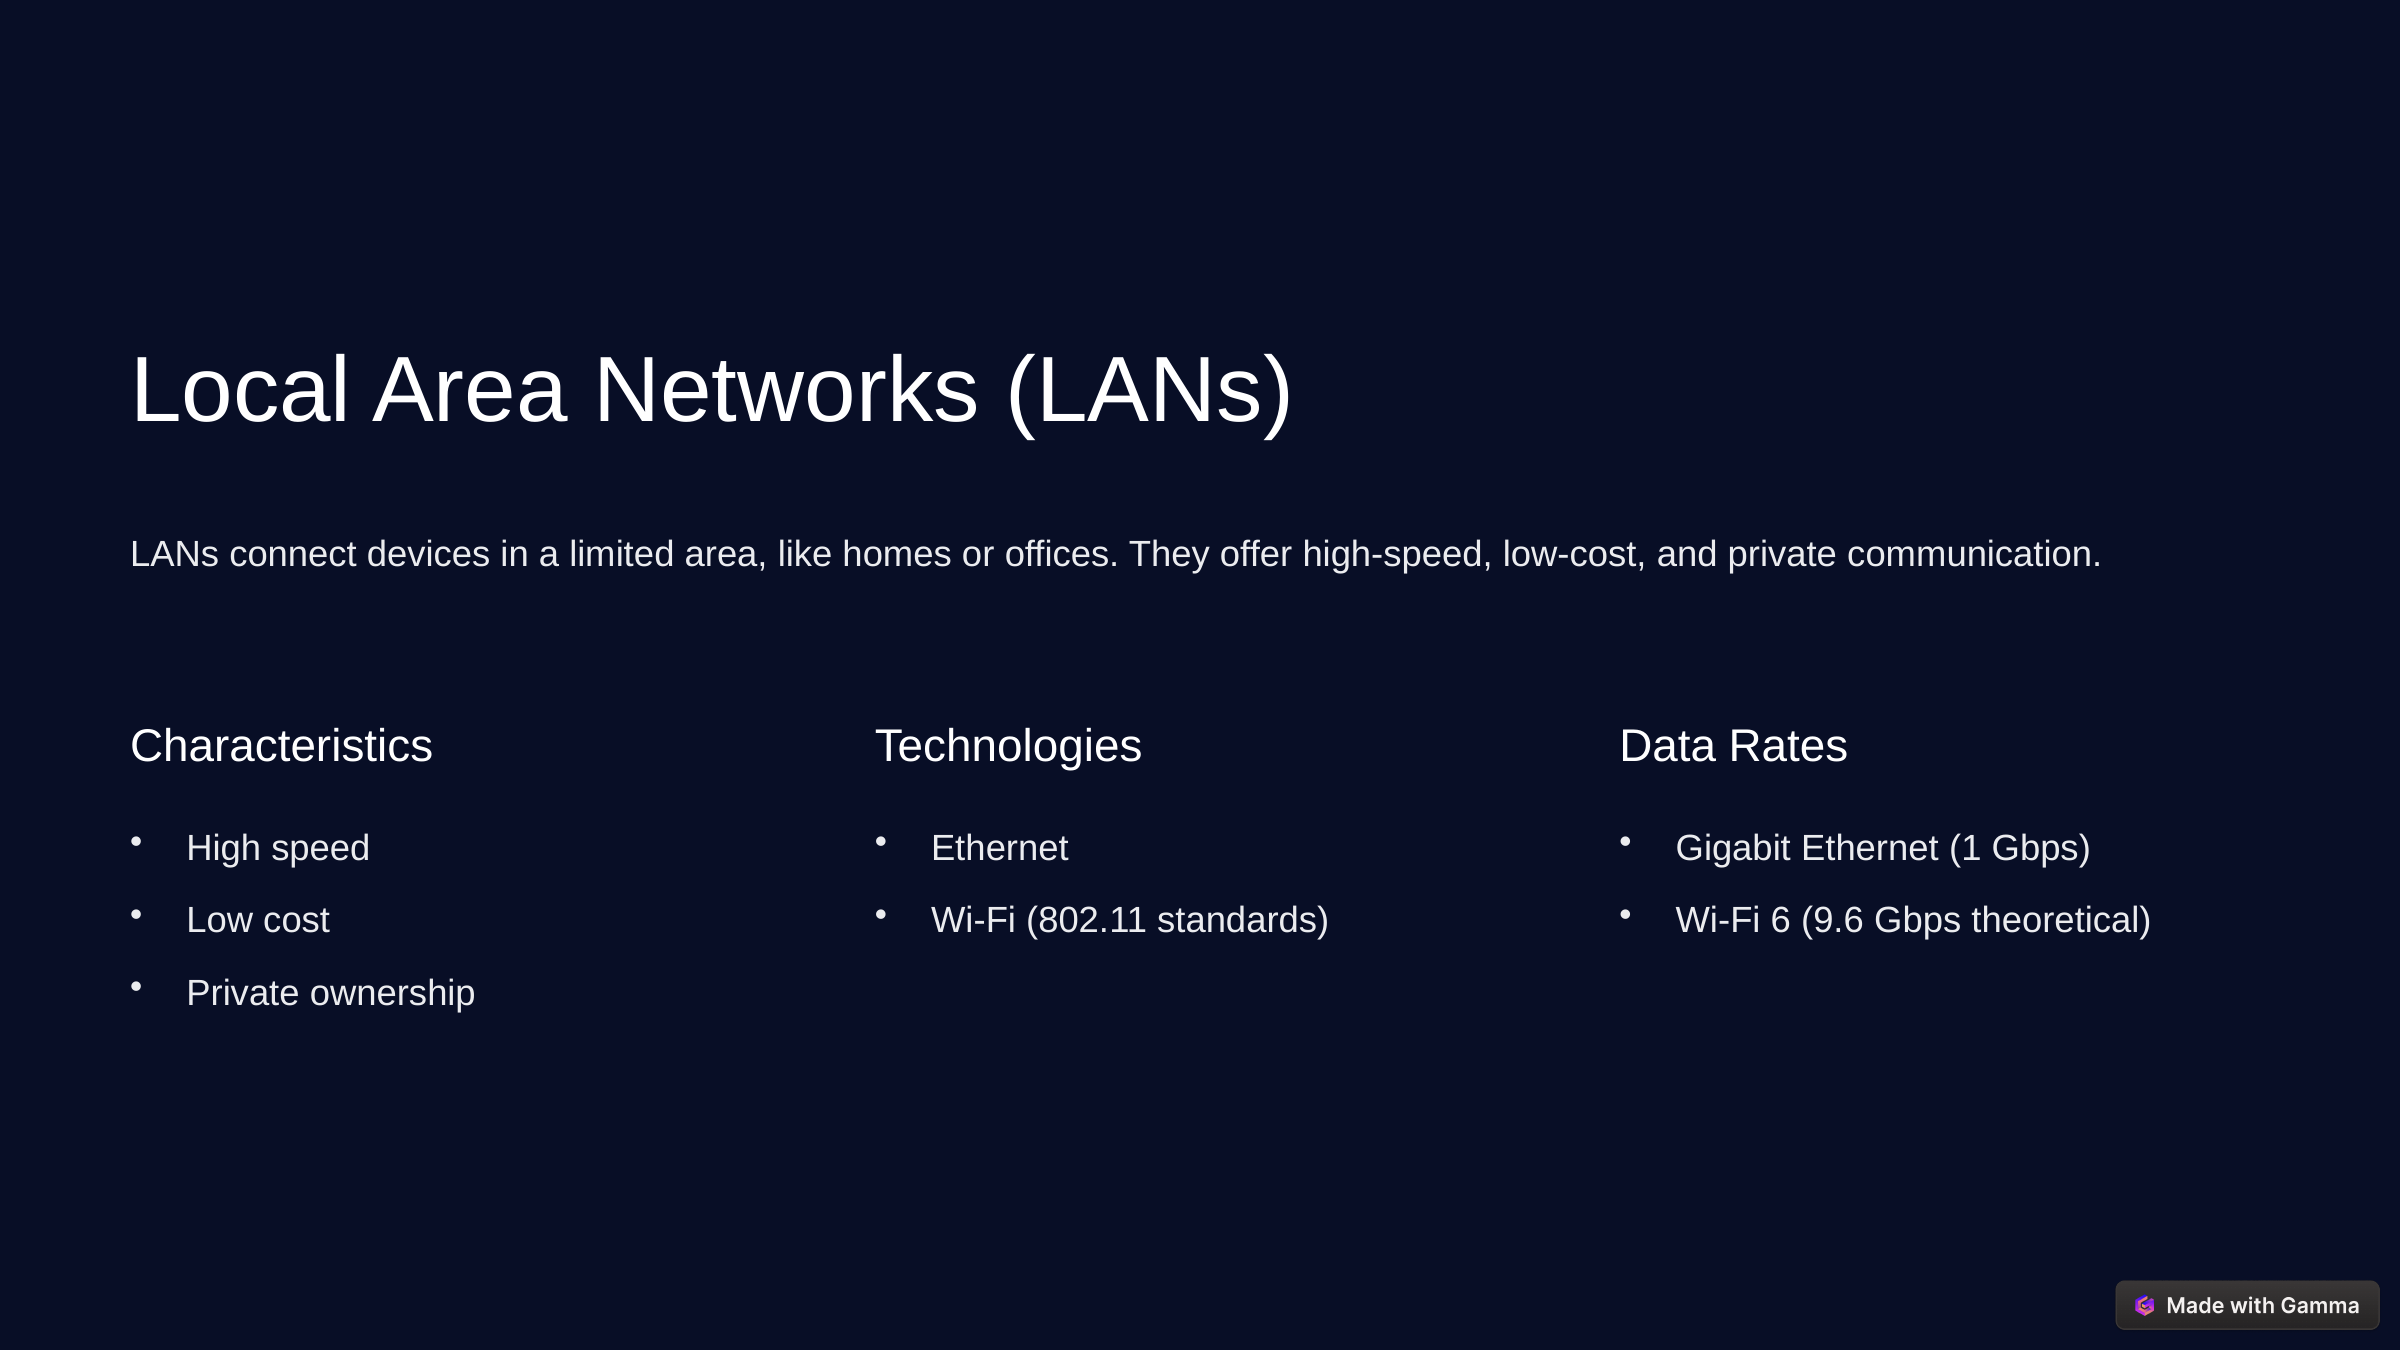

Local Area Networks (LANs)
LANs connect devices in a limited area, like homes or offices. They offer high-speed, low-cost, and private communication.
Characteristics
Technologies
Data Rates
High speed
Ethernet
Gigabit Ethernet (1 Gbps)
Low cost
Wi-Fi (802.11 standards)
Wi-Fi 6 (9.6 Gbps theoretical)
Private ownership